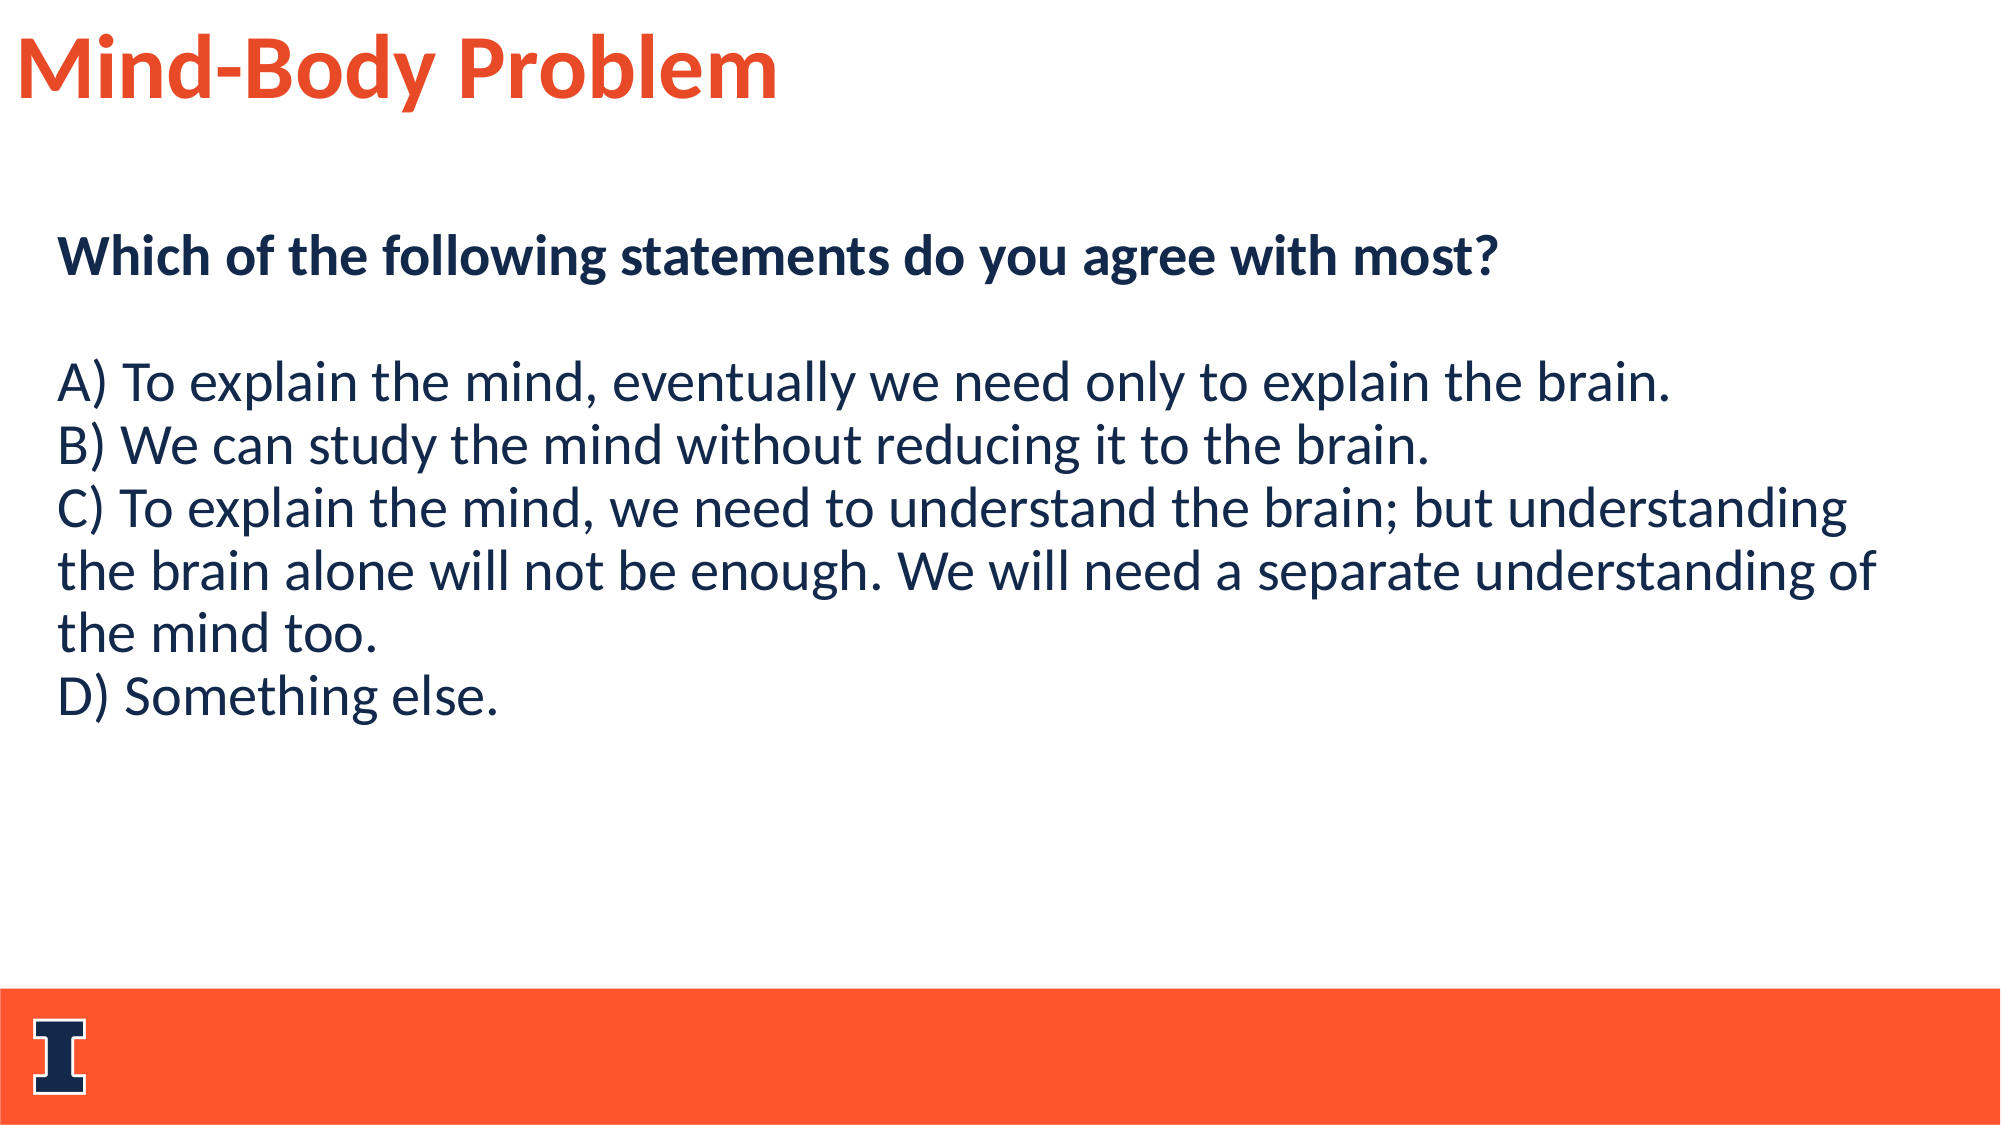

Mind-Body Problem
Which of the following statements do you agree with most?

A) To explain the mind, eventually we need only to explain the brain.
B) We can study the mind without reducing it to the brain.
C) To explain the mind, we need to understand the brain; but understanding the brain alone will not be enough. We will need a separate understanding of the mind too.
D) Something else.